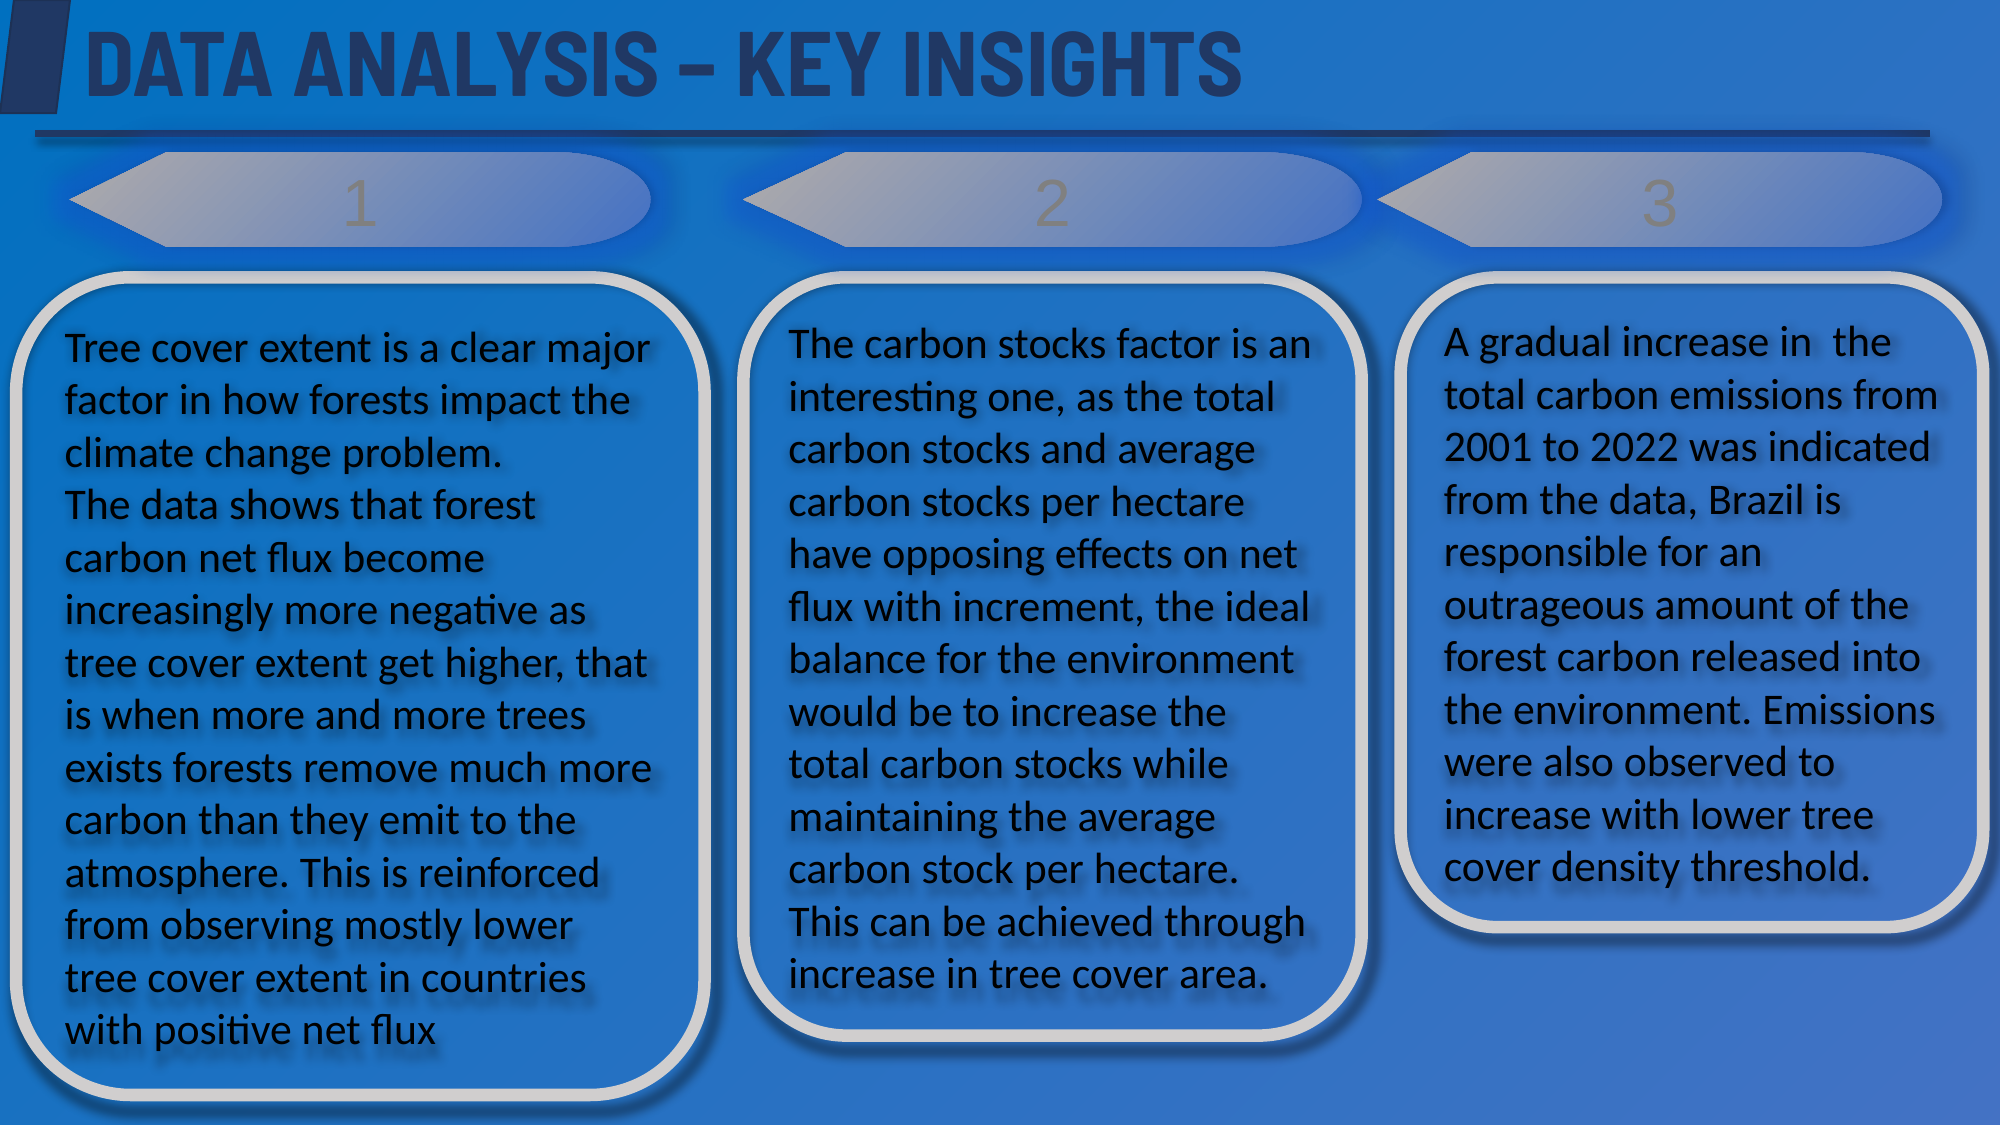

# DATA ANALYSIS – KEY INSIGHTS

2
3
1
Tree cover extent is a clear major factor in how forests impact the climate change problem.
The data shows that forest carbon net flux become increasingly more negative as tree cover extent get higher, that is when more and more trees exists forests remove much more carbon than they emit to the atmosphere. This is reinforced from observing mostly lower tree cover extent in countries with positive net flux
The carbon stocks factor is an interesting one, as the total carbon stocks and average carbon stocks per hectare have opposing effects on net flux with increment, the ideal balance for the environment would be to increase the total carbon stocks while maintaining the average carbon stock per hectare. This can be achieved through increase in tree cover area.
A gradual increase in  the total carbon emissions from 2001 to 2022 was indicated from the data, Brazil is responsible for an outrageous amount of the forest carbon released into the environment. Emissions were also observed to increase with lower tree cover density threshold.